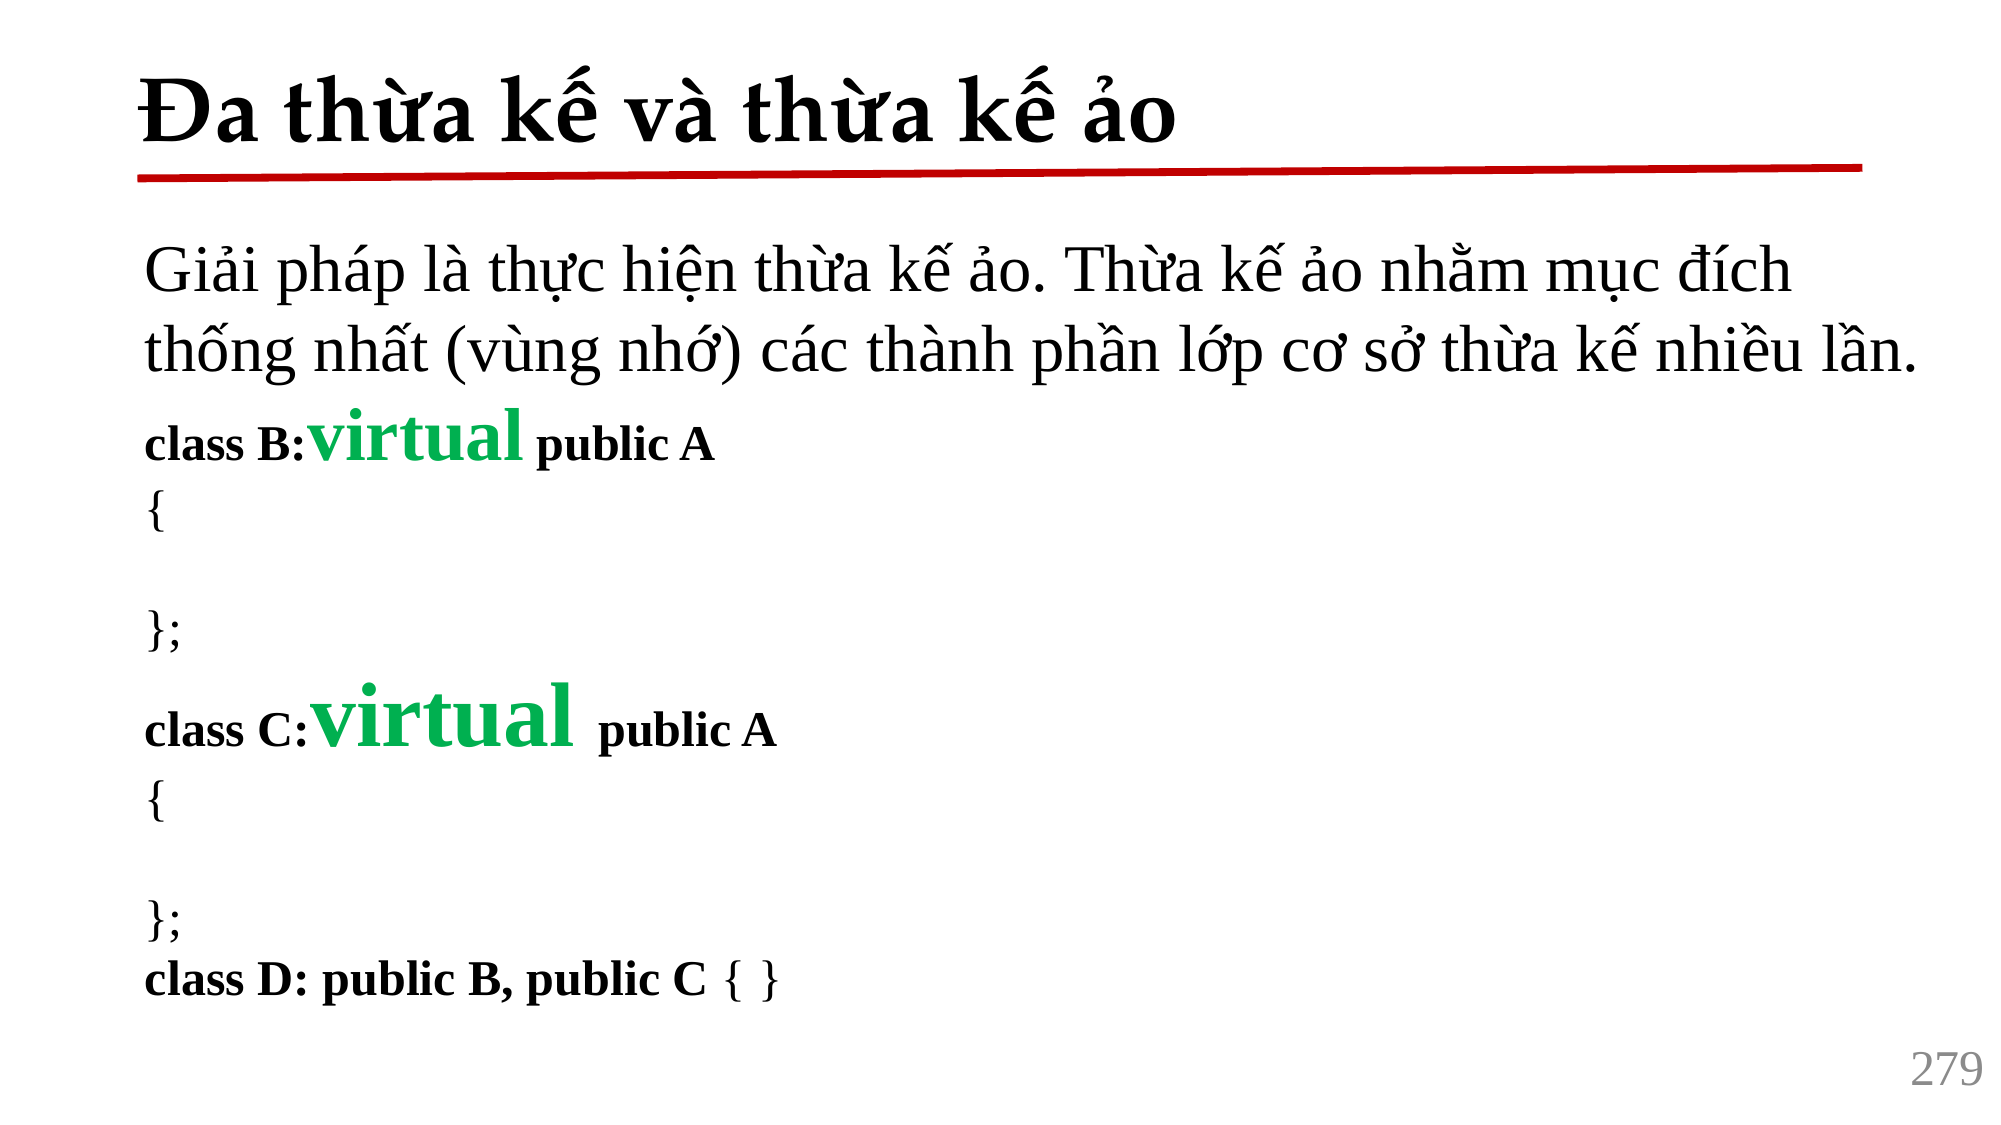

# Đa thừa kế và thừa kế ảo
Giải pháp là thực hiện thừa kế ảo. Thừa kế ảo nhằm mục đích thống nhất (vùng nhớ) các thành phần lớp cơ sở thừa kế nhiều lần.
class B:virtual public A
{
};
class C:virtual public A
{
};
class D: public B, public C { }

279